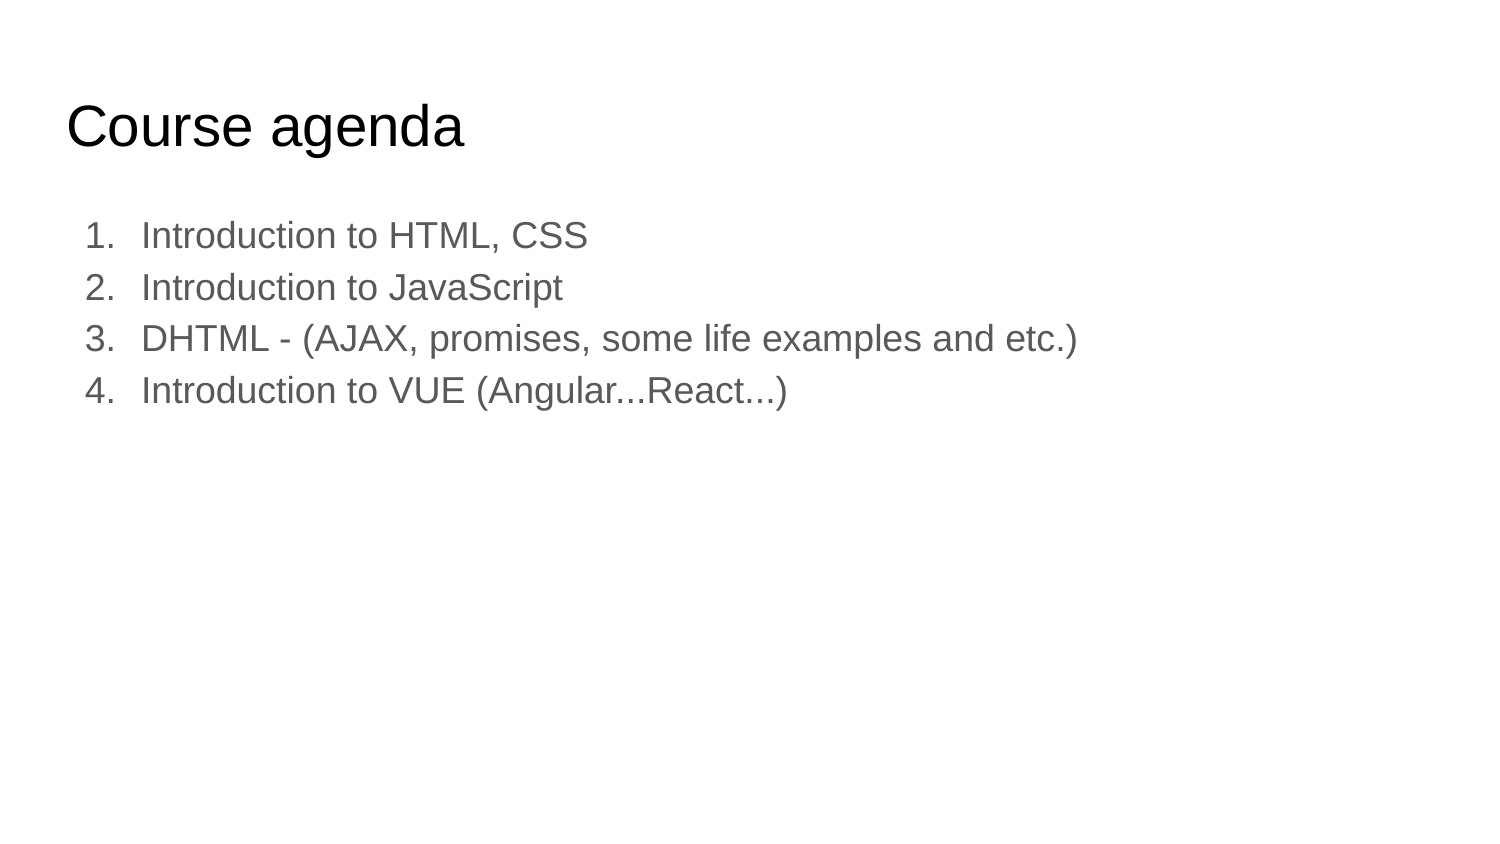

# Course agenda
Introduction to HTML, CSS
Introduction to JavaScript
DHTML - (AJAX, promises, some life examples and etc.)
Introduction to VUE (Angular...React...)